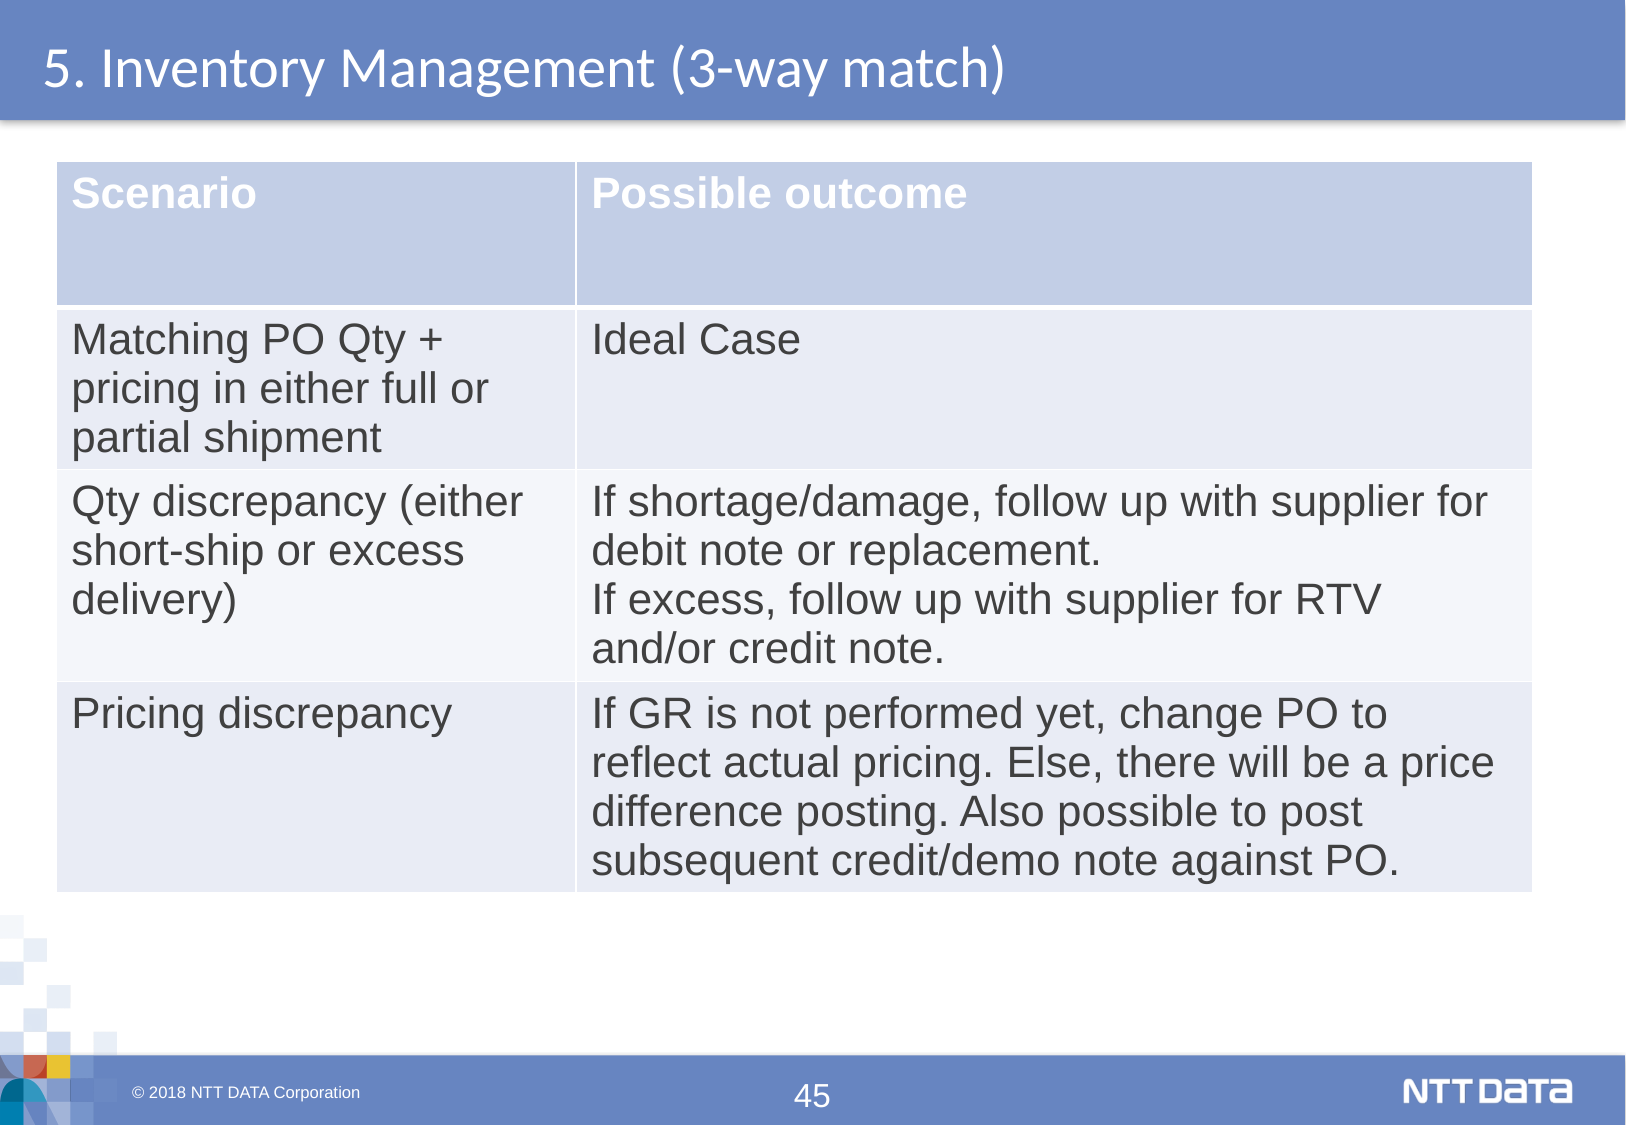

5. Inventory Management (3-way match)

| Scenario | Possible outcome |
| --- | --- |
| Matching PO Qty + pricing in either full or partial shipment | Ideal Case |
| Qty discrepancy (either short-ship or excess delivery) | If shortage/damage, follow up with supplier for debit note or replacement. If excess, follow up with supplier for RTV and/or credit note. |
| Pricing discrepancy | If GR is not performed yet, change PO to reflect actual pricing. Else, there will be a price difference posting. Also possible to post subsequent credit/demo note against PO. |